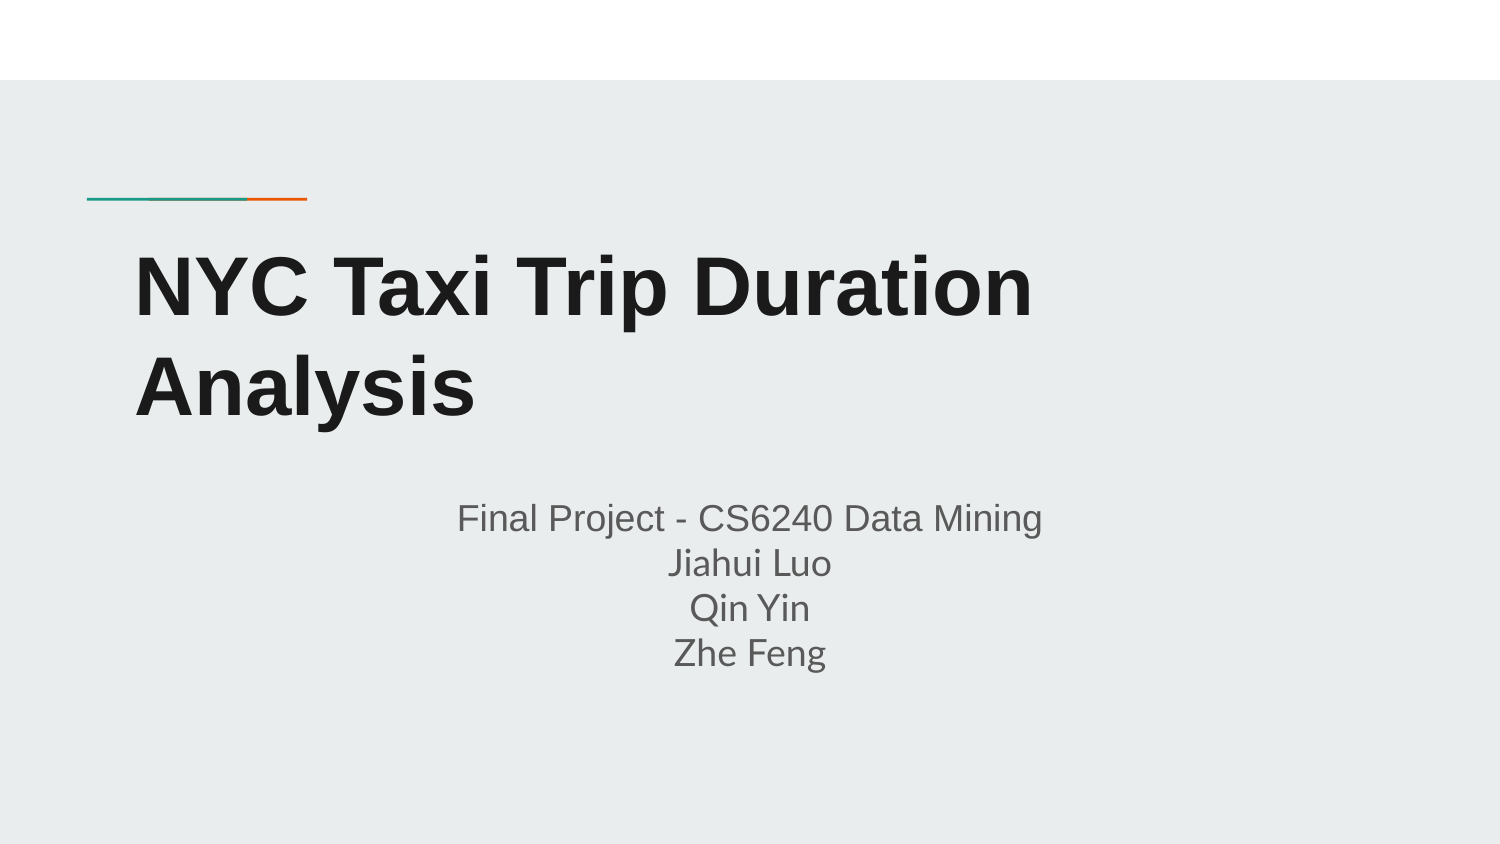

# NYC Taxi Trip Duration Analysis

Final Project - CS6240 Data Mining
Jiahui Luo
Qin Yin
Zhe Feng